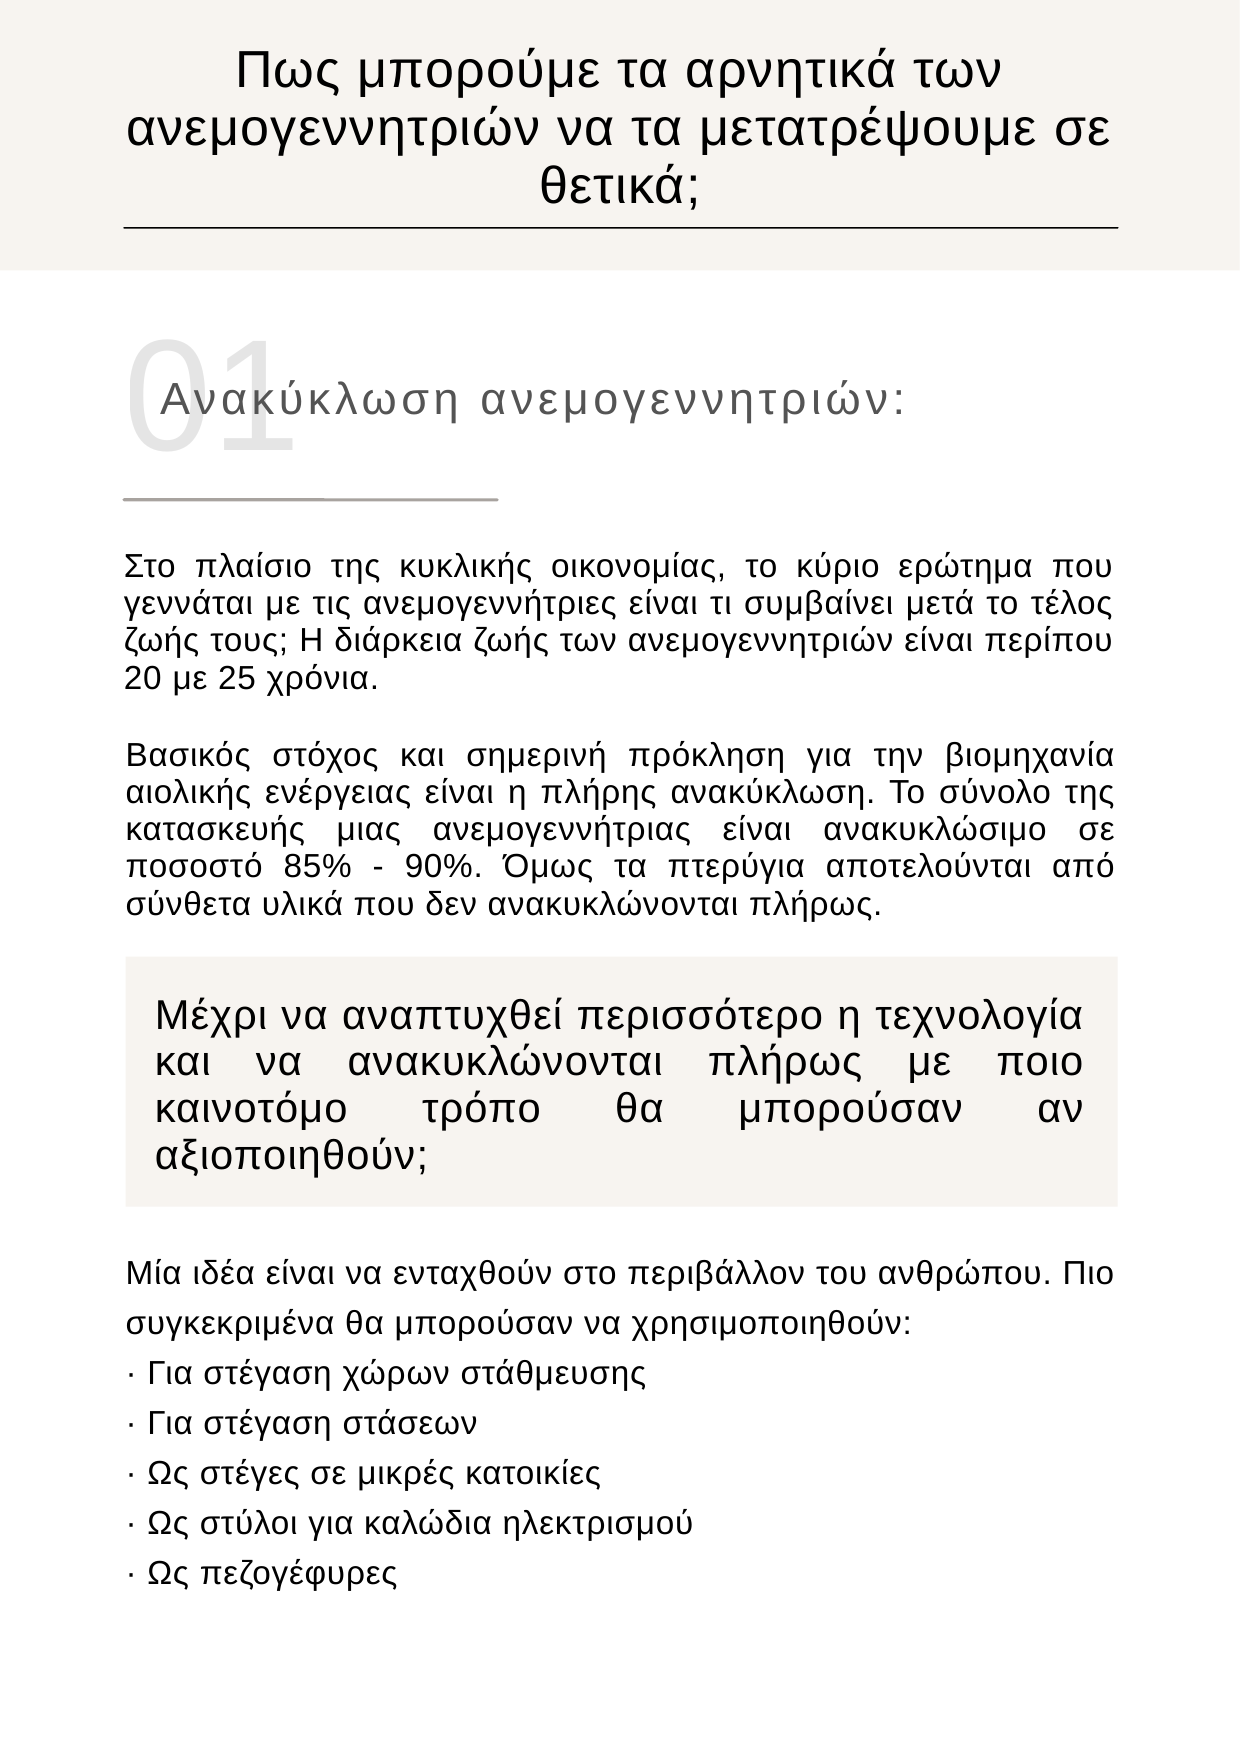

Πως μπορούμε τα αρνητικά των ανεμογεννητριών να τα μετατρέψουμε σε θετικά;

01
Ανακύκλωση ανεμογεννητριών:

Στο πλαίσιο της κυκλικής οικονομίας, το κύριο ερώτημα που γεννάται με τις ανεμογεννήτριες είναι τι συμβαίνει μετά το τέλος ζωής τους; Η διάρκεια ζωής των ανεμογεννητριών είναι περίπου 20 με 25 χρόνια.
Βασικός στόχος και σημερινή πρόκληση για την βιομηχανία αιολικής ενέργειας είναι η πλήρης ανακύκλωση. Το σύνολο της κατασκευής μιας ανεμογεννήτριας είναι ανακυκλώσιμο σε ποσοστό 85% - 90%. Όμως τα πτερύγια αποτελούνται από σύνθετα υλικά που δεν ανακυκλώνονται πλήρως.

Μέχρι να αναπτυχθεί περισσότερο η τεχνολογία και να ανακυκλώνονται πλήρως με ποιο καινοτόμο τρόπο θα μπορούσαν αν αξιοποιηθούν;
Μία ιδέα είναι να ενταχθούν στο περιβάλλον του ανθρώπου. Πιο συγκεκριμένα θα μπορούσαν να χρησιμοποιηθούν:
· Για στέγαση χώρων στάθμευσης
· Για στέγαση στάσεων
· Ως στέγες σε μικρές κατοικίες
· Ως στύλοι για καλώδια ηλεκτρισμού
· Ως πεζογέφυρες